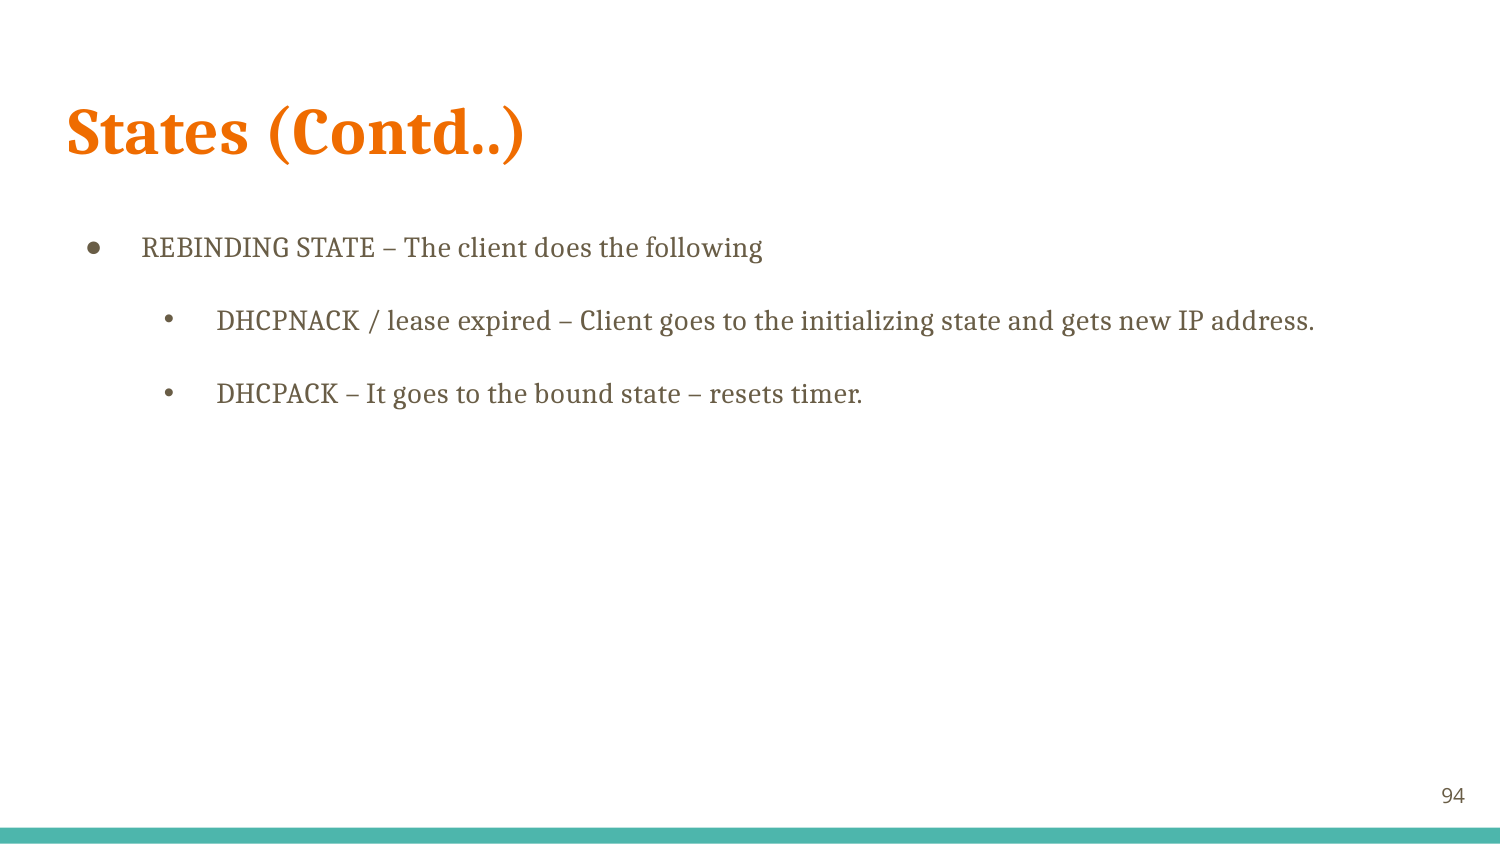

# States (Contd..)
REBINDING STATE – The client does the following
DHCPNACK / lease expired – Client goes to the initializing state and gets new IP address.
DHCPACK – It goes to the bound state – resets timer.

94